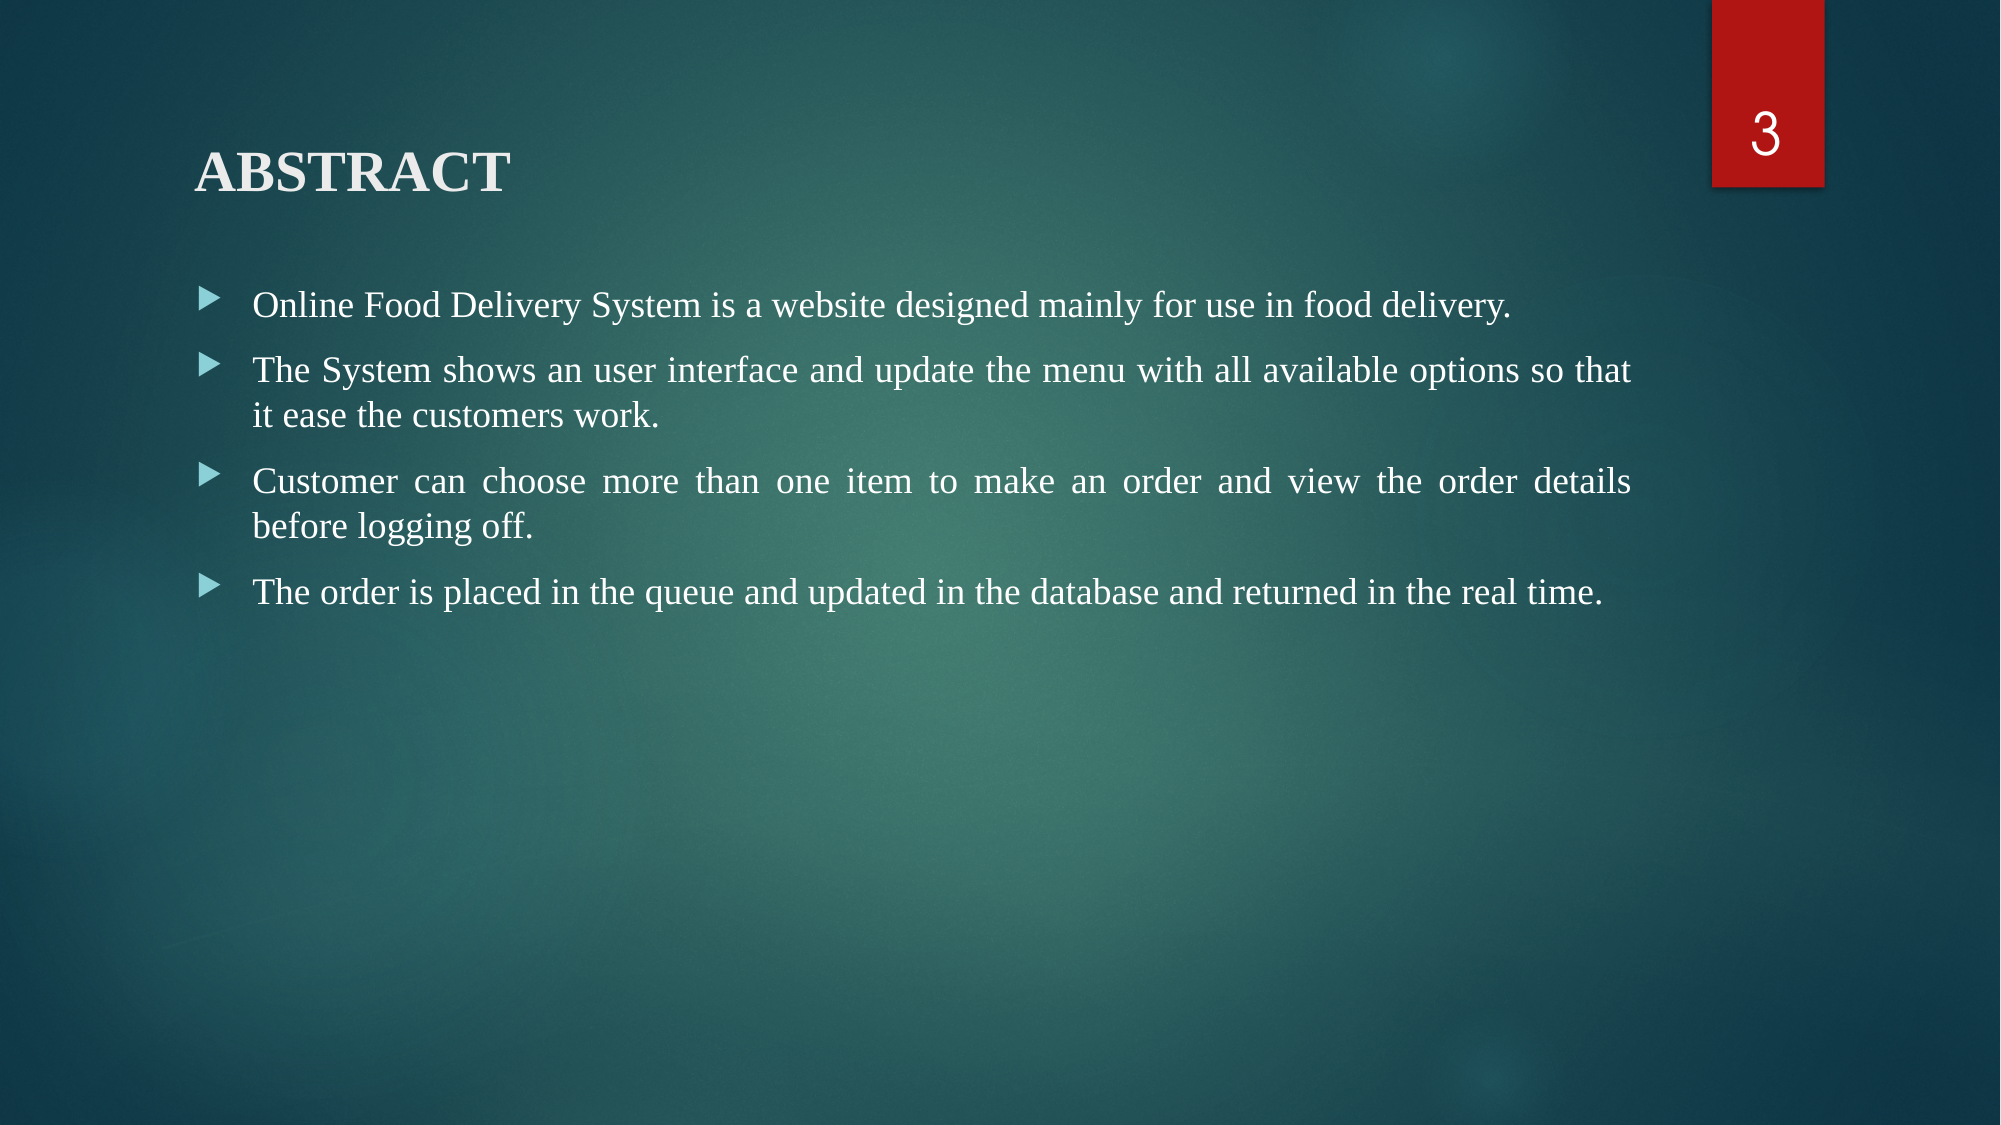

3
# ABSTRACT
Online Food Delivery System is a website designed mainly for use in food delivery.
The System shows an user interface and update the menu with all available options so that it ease the customers work.
Customer can choose more than one item to make an order and view the order details before logging off.
The order is placed in the queue and updated in the database and returned in the real time.